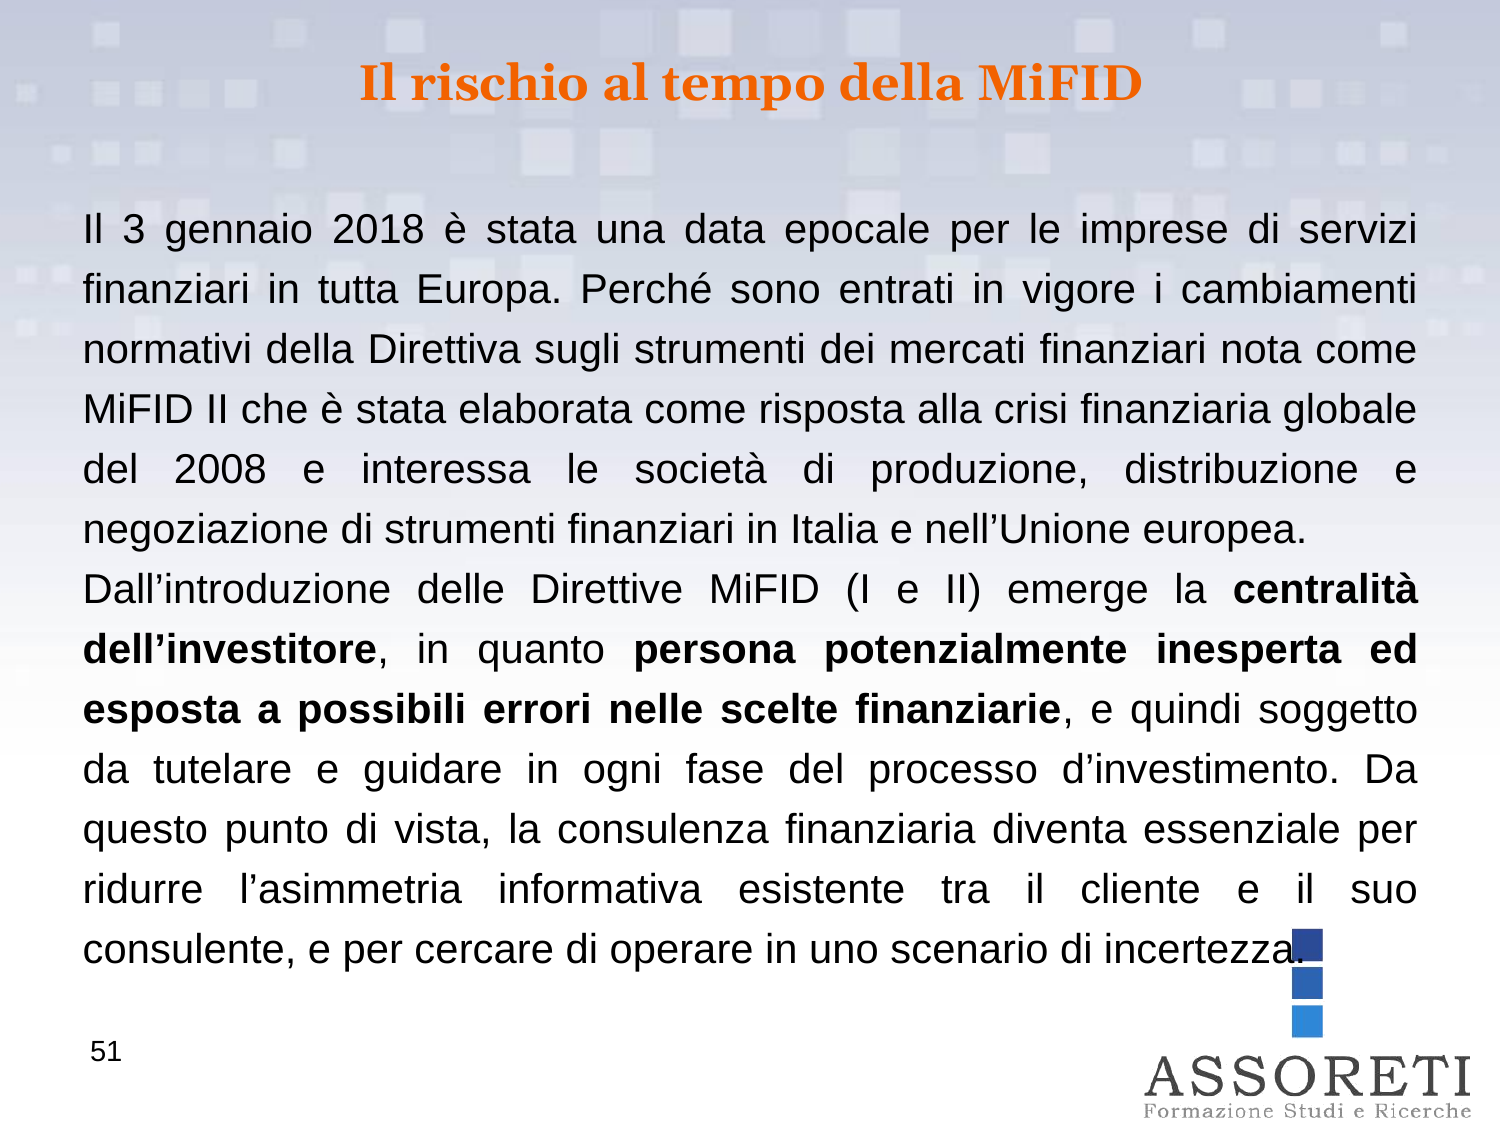

Il rischio al tempo della MiFID
Il 3 gennaio 2018 è stata una data epocale per le imprese di servizi finanziari in tutta Europa. Perché sono entrati in vigore i cambiamenti normativi della Direttiva sugli strumenti dei mercati finanziari nota come MiFID II che è stata elaborata come risposta alla crisi finanziaria globale del 2008 e interessa le società di produzione, distribuzione e negoziazione di strumenti finanziari in Italia e nell’Unione europea.
Dall’introduzione delle Direttive MiFID (I e II) emerge la centralità dell’investitore, in quanto persona potenzialmente inesperta ed esposta a possibili errori nelle scelte finanziarie, e quindi soggetto da tutelare e guidare in ogni fase del processo d’investimento. Da questo punto di vista, la consulenza finanziaria diventa essenziale per ridurre l’asimmetria informativa esistente tra il cliente e il suo consulente, e per cercare di operare in uno scenario di incertezza.
51